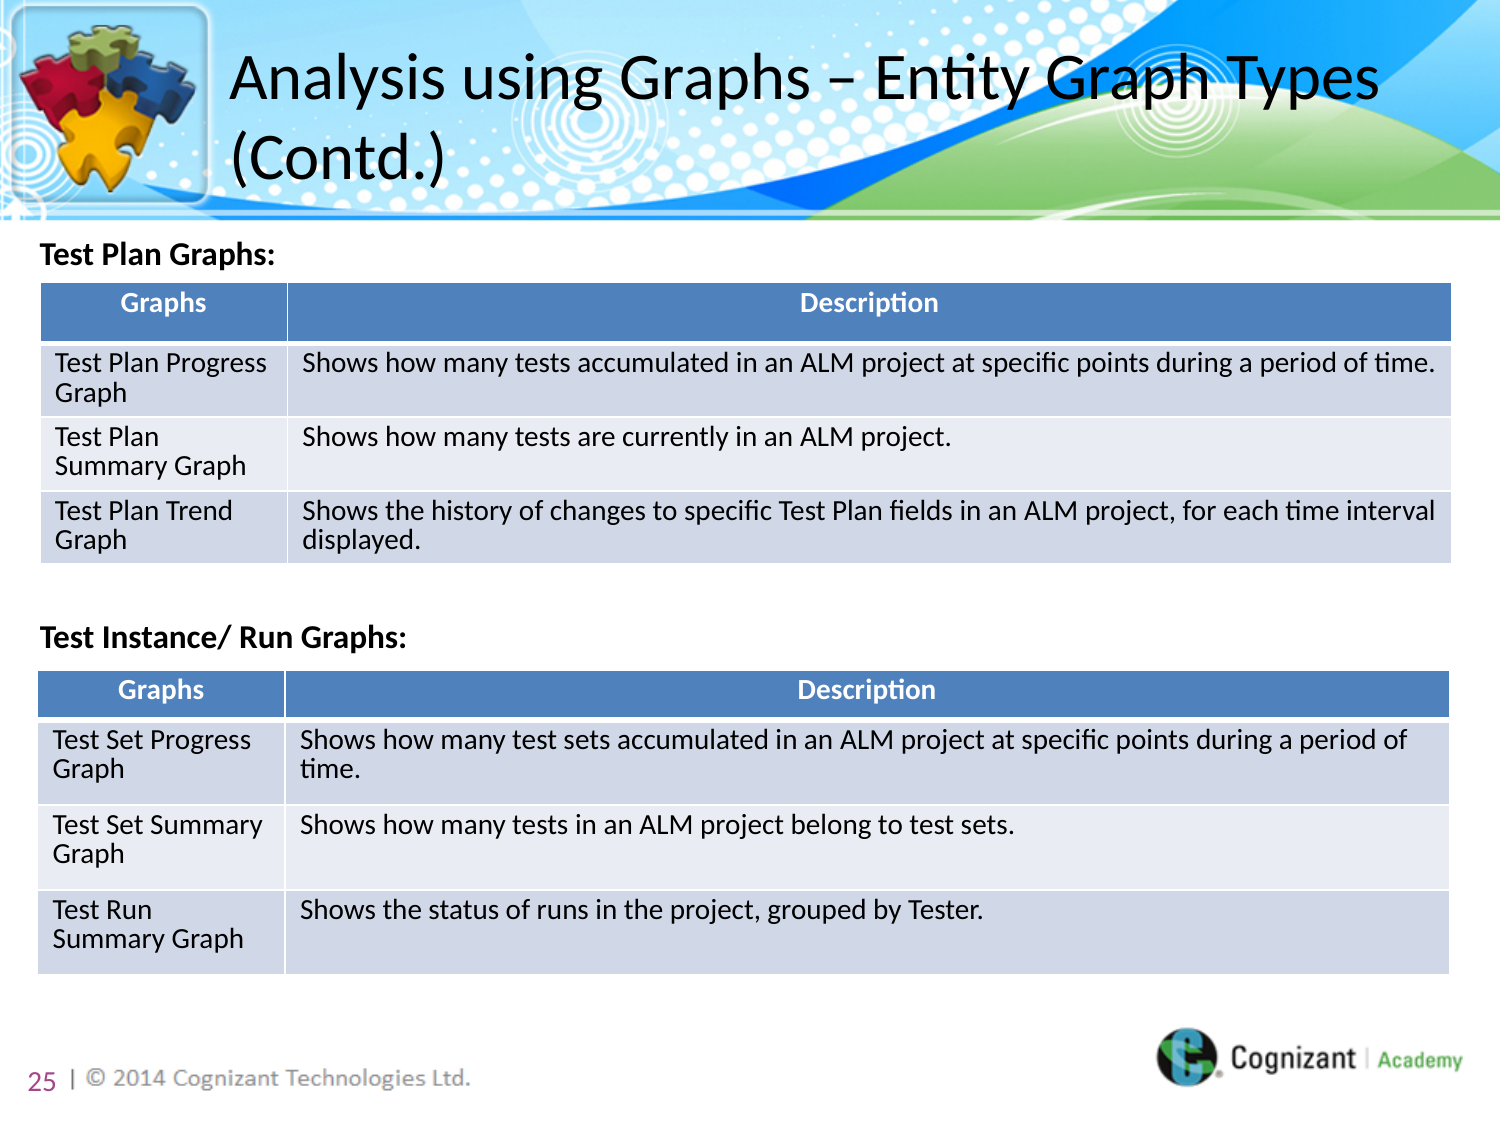

# Analysis using Graphs – Entity Graph Types (Contd.)
Test Plan Graphs:
| Graphs | Description |
| --- | --- |
| Test Plan Progress Graph | Shows how many tests accumulated in an ALM project at specific points during a period of time. |
| Test Plan Summary Graph | Shows how many tests are currently in an ALM project. |
| Test Plan Trend Graph | Shows the history of changes to specific Test Plan fields in an ALM project, for each time interval displayed. |
Test Instance/ Run Graphs:
| Graphs | Description |
| --- | --- |
| Test Set Progress Graph | Shows how many test sets accumulated in an ALM project at specific points during a period of time. |
| Test Set Summary Graph | Shows how many tests in an ALM project belong to test sets. |
| Test Run Summary Graph | Shows the status of runs in the project, grouped by Tester. |
25